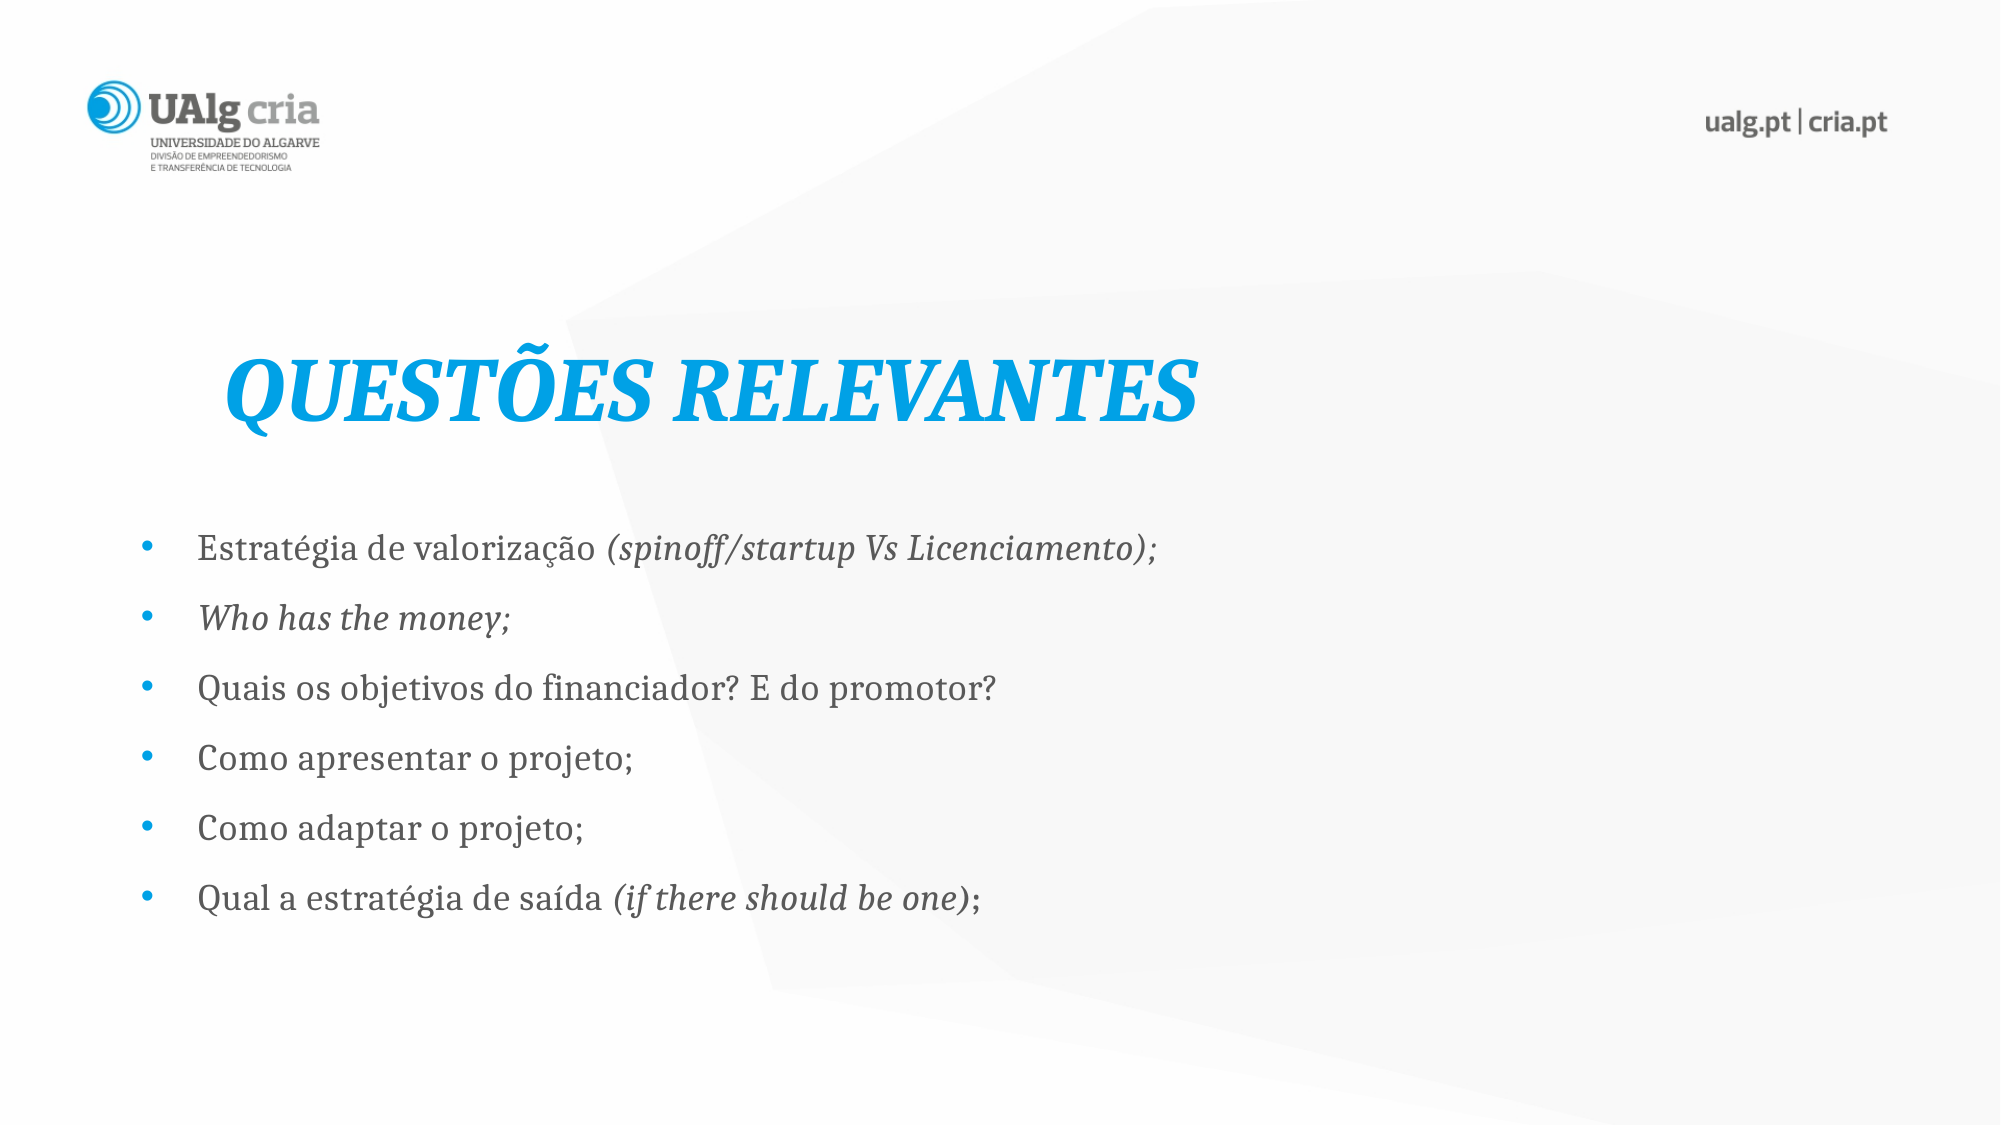

QUESTÕES RELEVANTES
Estratégia de valorização (spinoff/startup Vs Licenciamento);
Who has the money;
Quais os objetivos do financiador? E do promotor?
Como apresentar o projeto;
Como adaptar o projeto;
Qual a estratégia de saída (if there should be one);